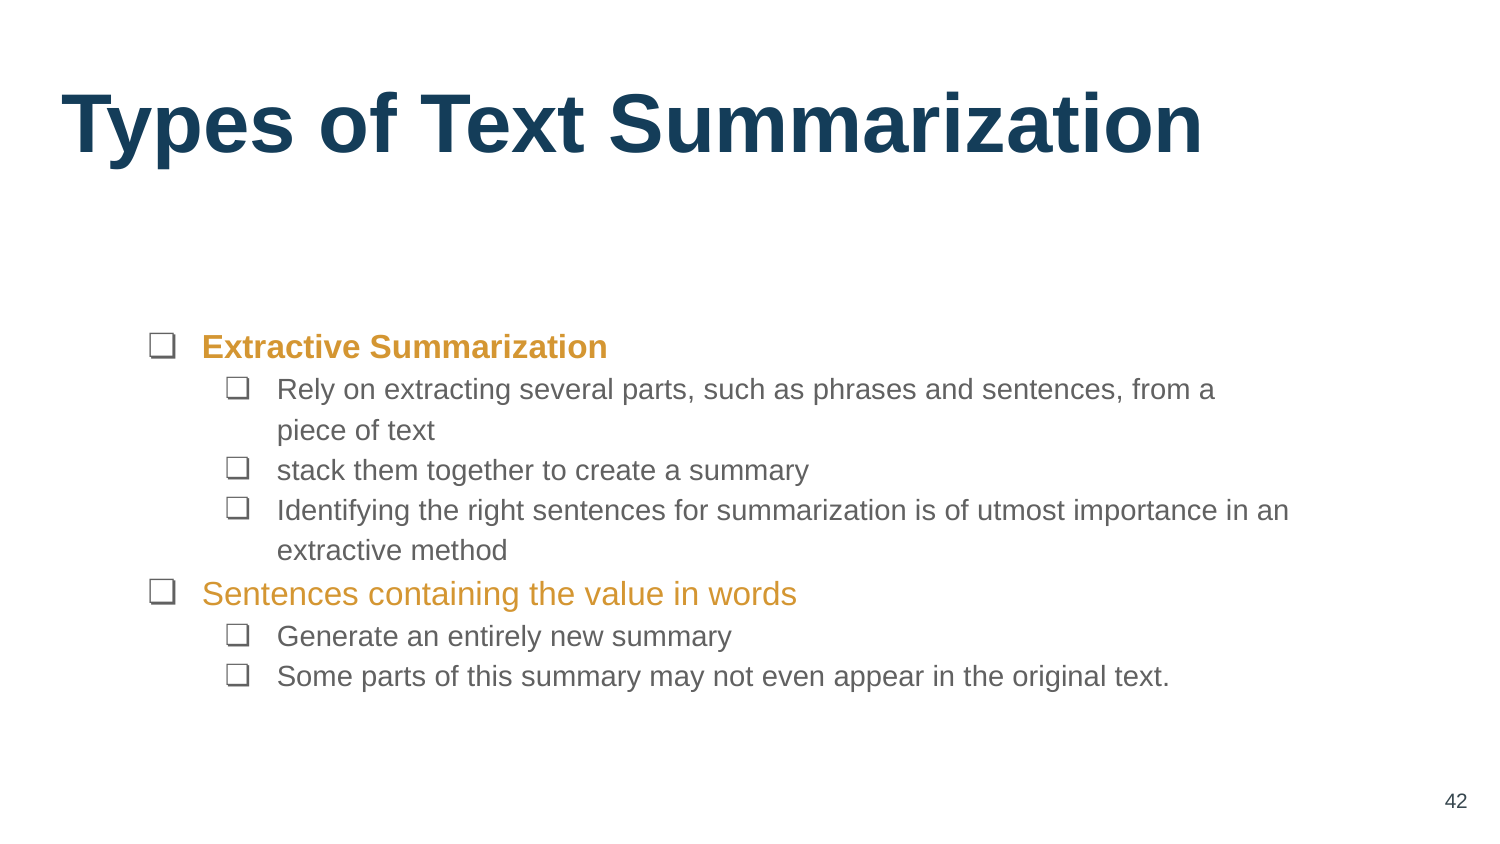

# Types of Text Summarization
Extractive Summarization
Rely on extracting several parts, such as phrases and sentences, from a piece of text
stack them together to create a summary
Identifying the right sentences for summarization is of utmost importance in an extractive method
Sentences containing the value in words
Generate an entirely new summary
Some parts of this summary may not even appear in the original text.
42